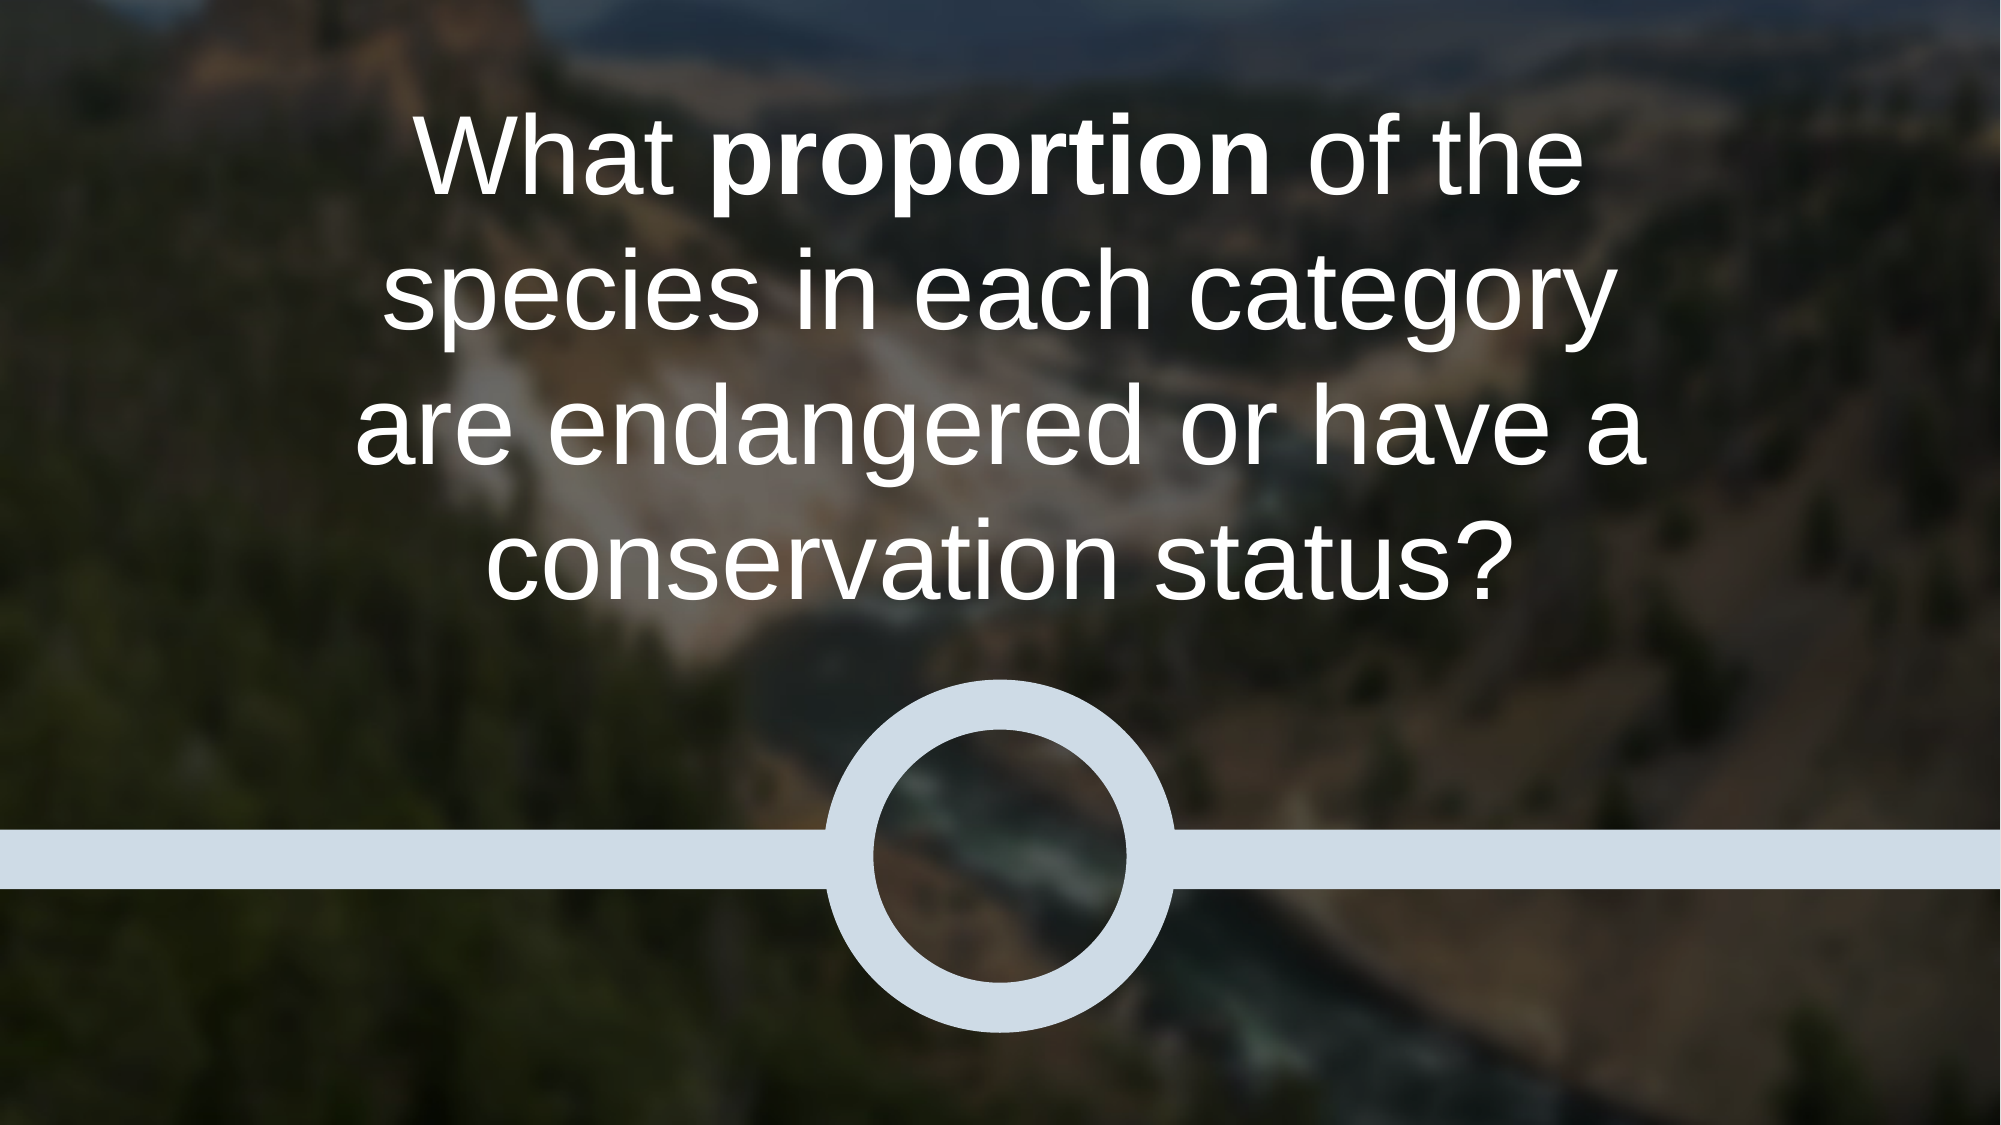

What proportion of the species in each category are endangered or have a conservation status?

SECTION 3:
 CONSERVATION STATUS BY SPECIES CATEGORY